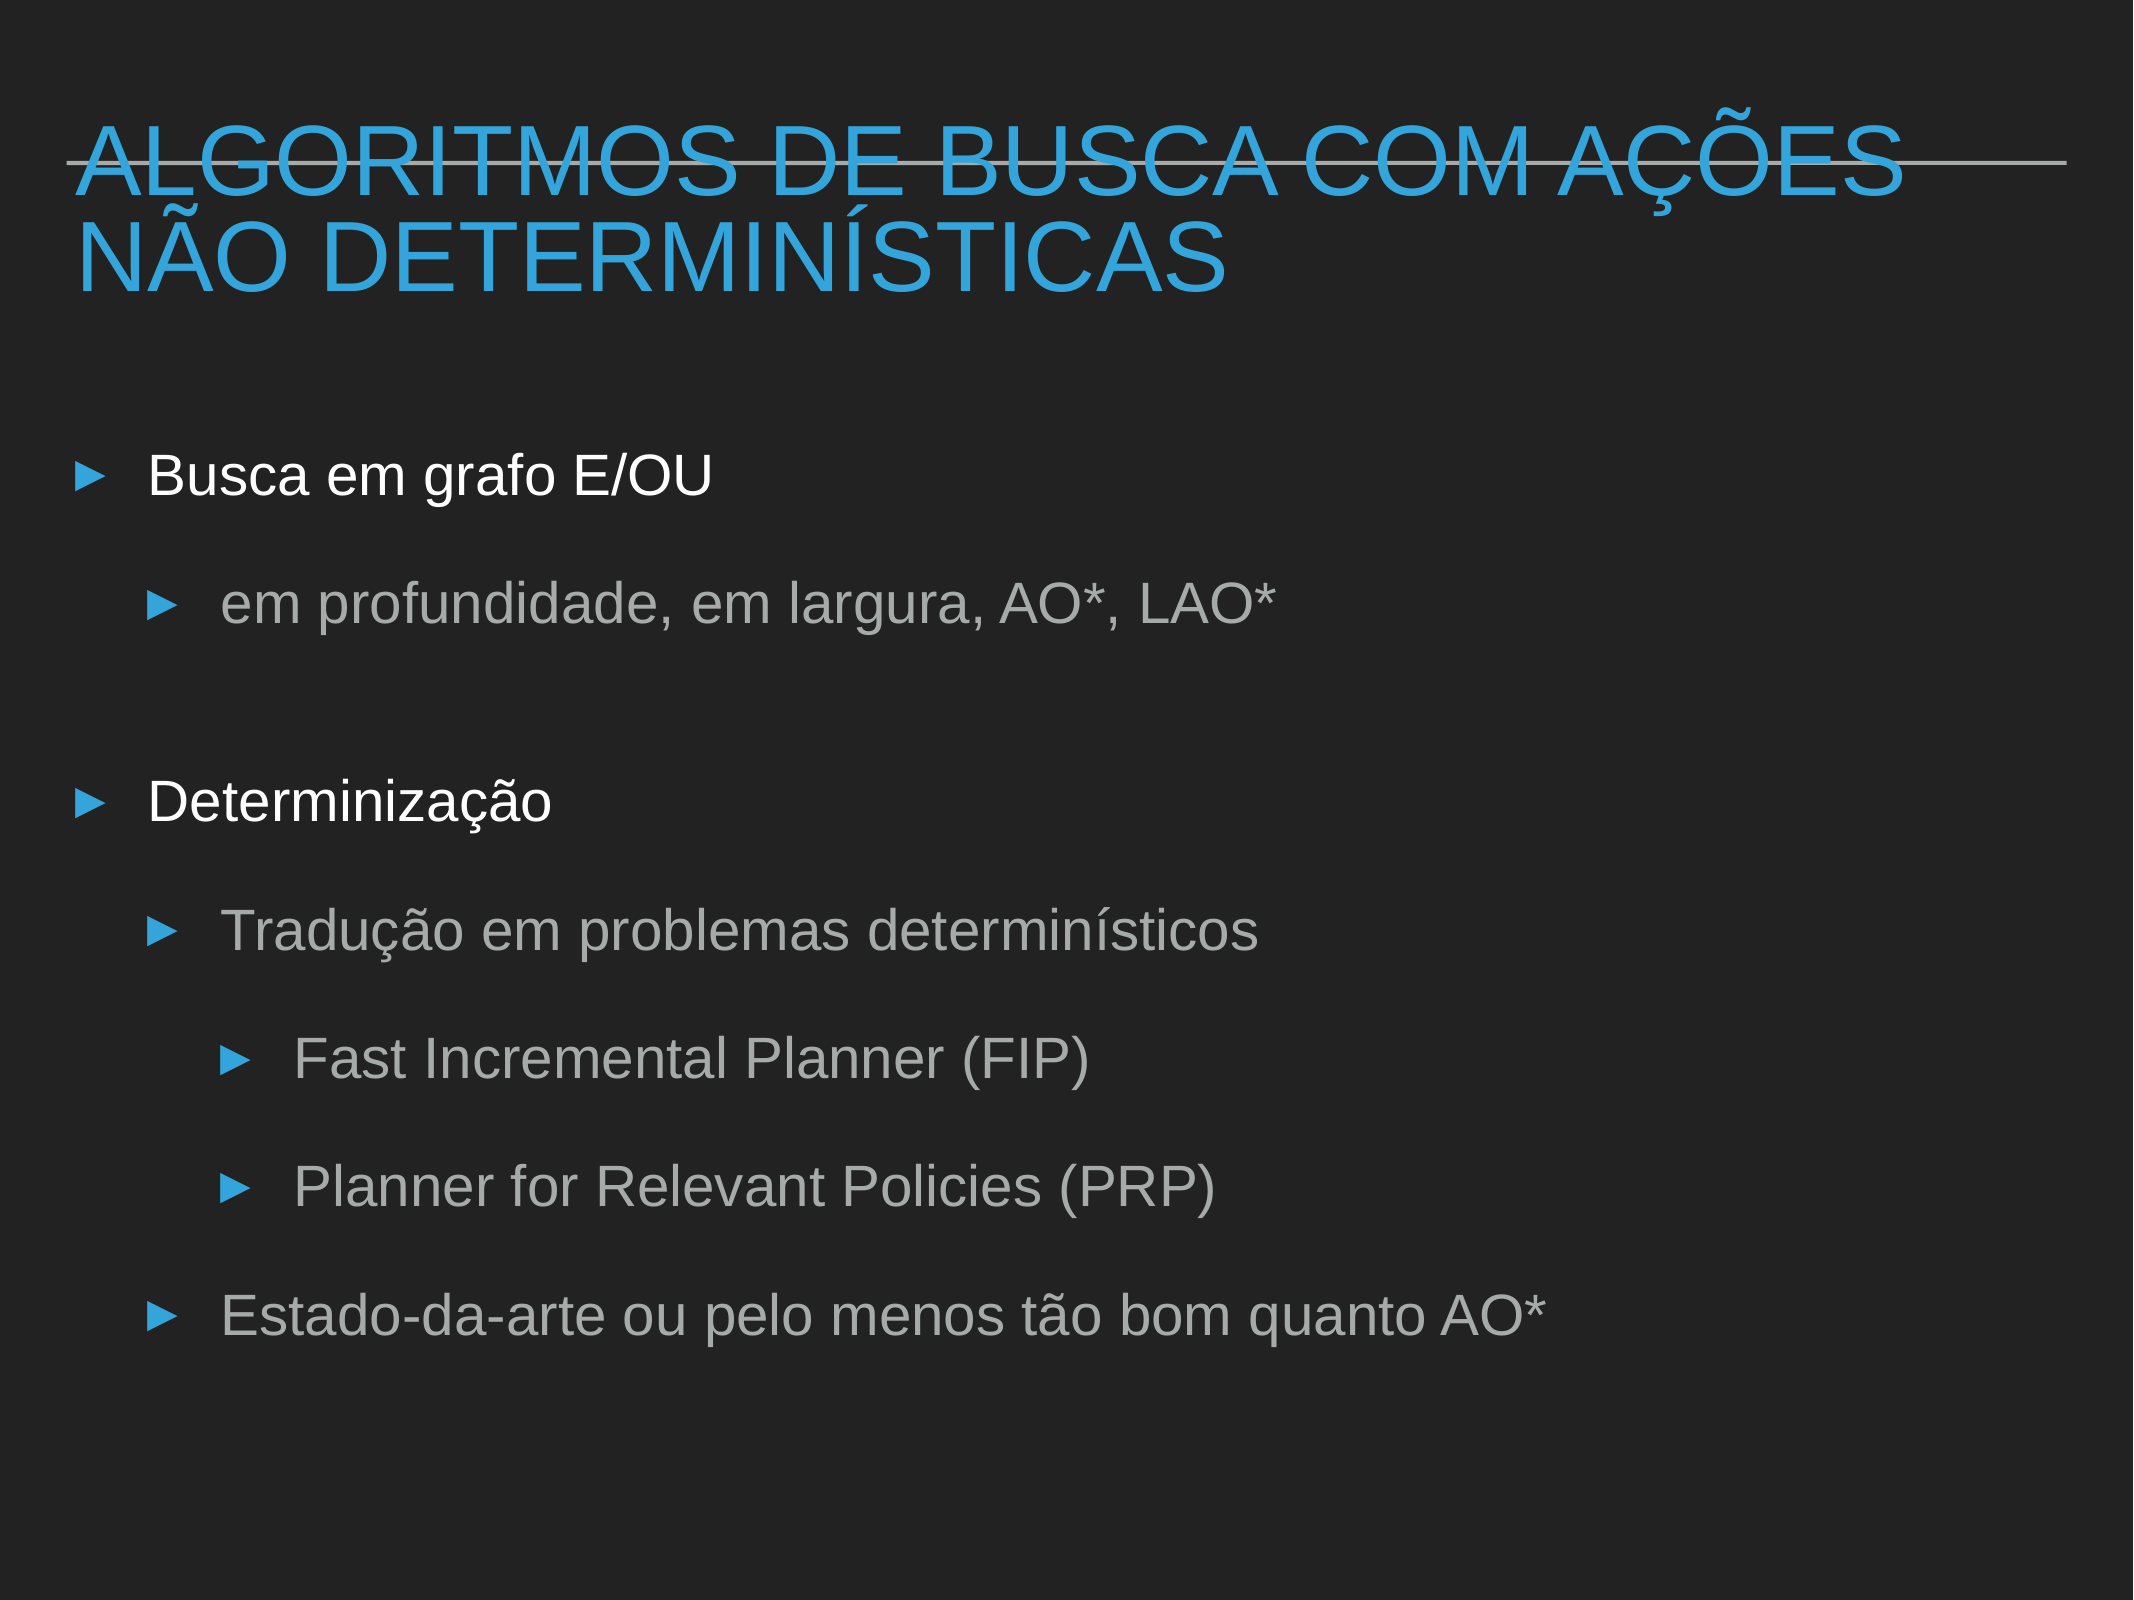

algoritmos de busca com ações não determinísticas
Busca em grafo E/OU
em profundidade, em largura, AO*, LAO*

Determinização
Tradução em problemas determinísticos
Fast Incremental Planner (FIP)
Planner for Relevant Policies (PRP)
Estado-da-arte ou pelo menos tão bom quanto AO*